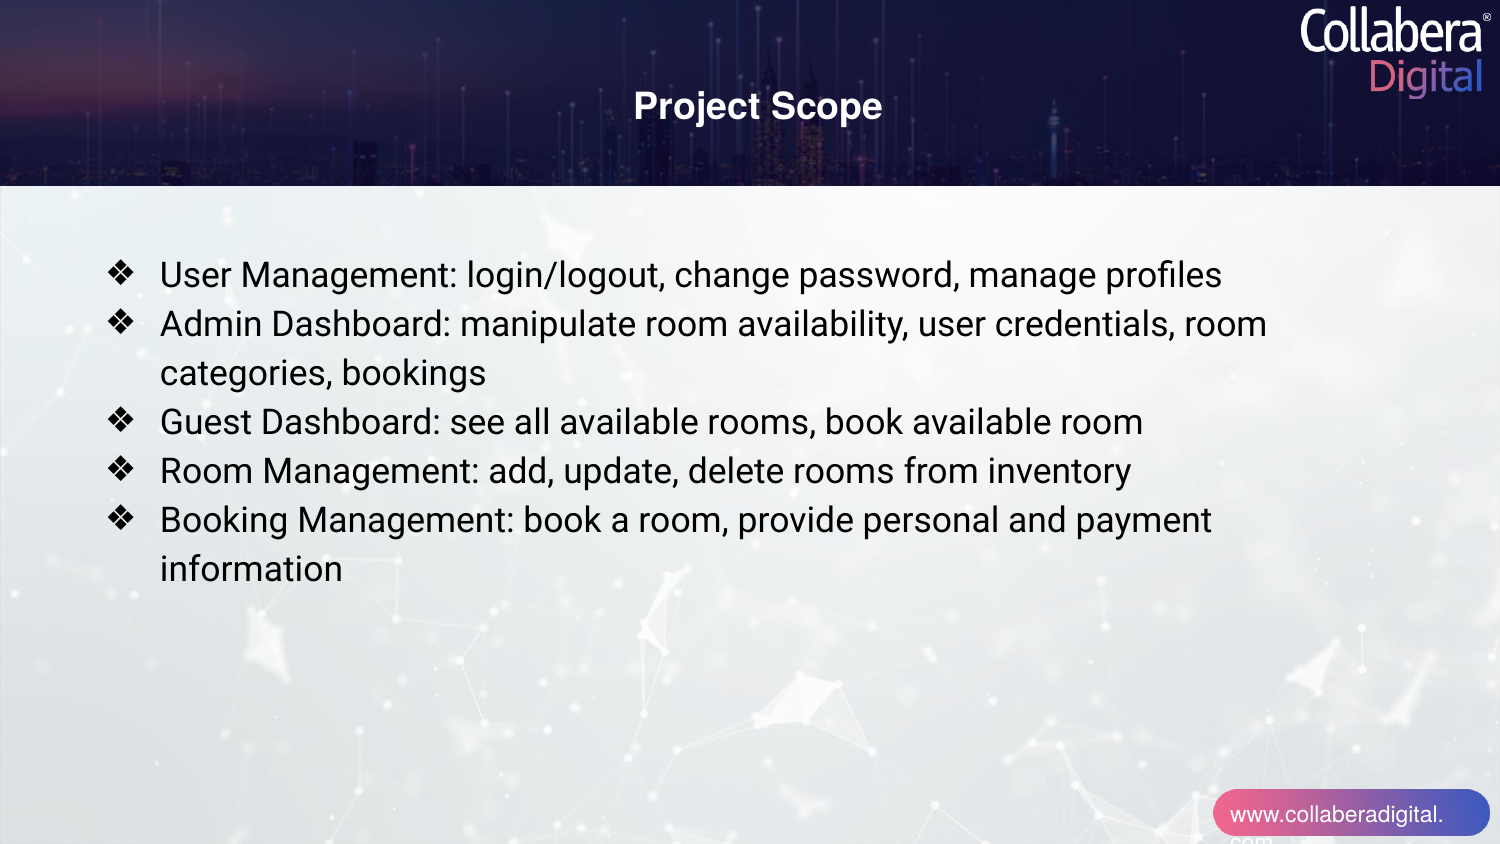

Project Scope
User Management: login/logout, change password, manage profiles
Admin Dashboard: manipulate room availability, user credentials, room categories, bookings
Guest Dashboard: see all available rooms, book available room
Room Management: add, update, delete rooms from inventory
Booking Management: book a room, provide personal and payment information